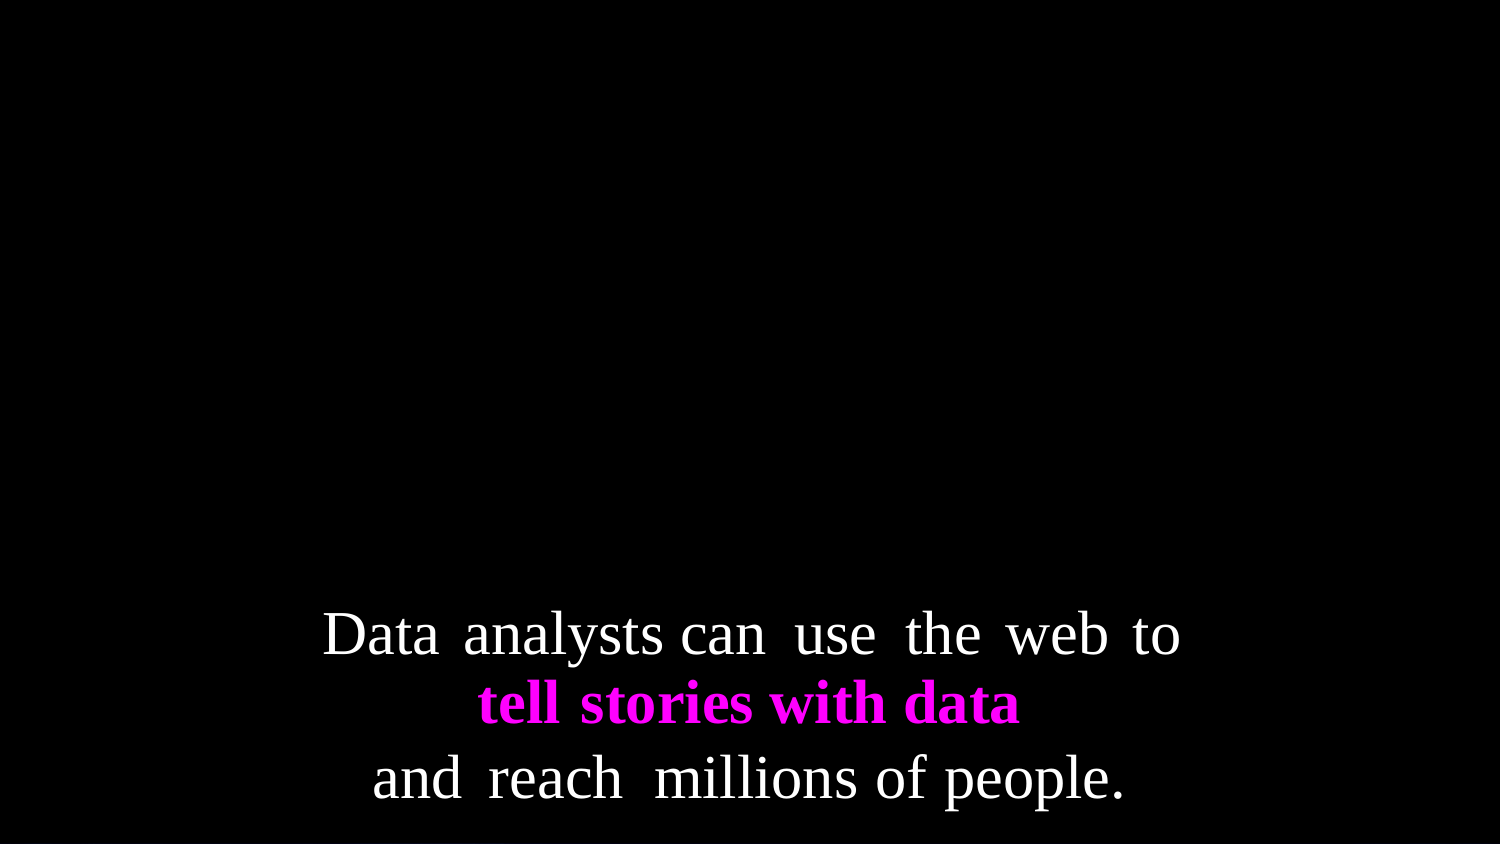

Data analysts can use the web to
tell stories with data
and reach millions of people.